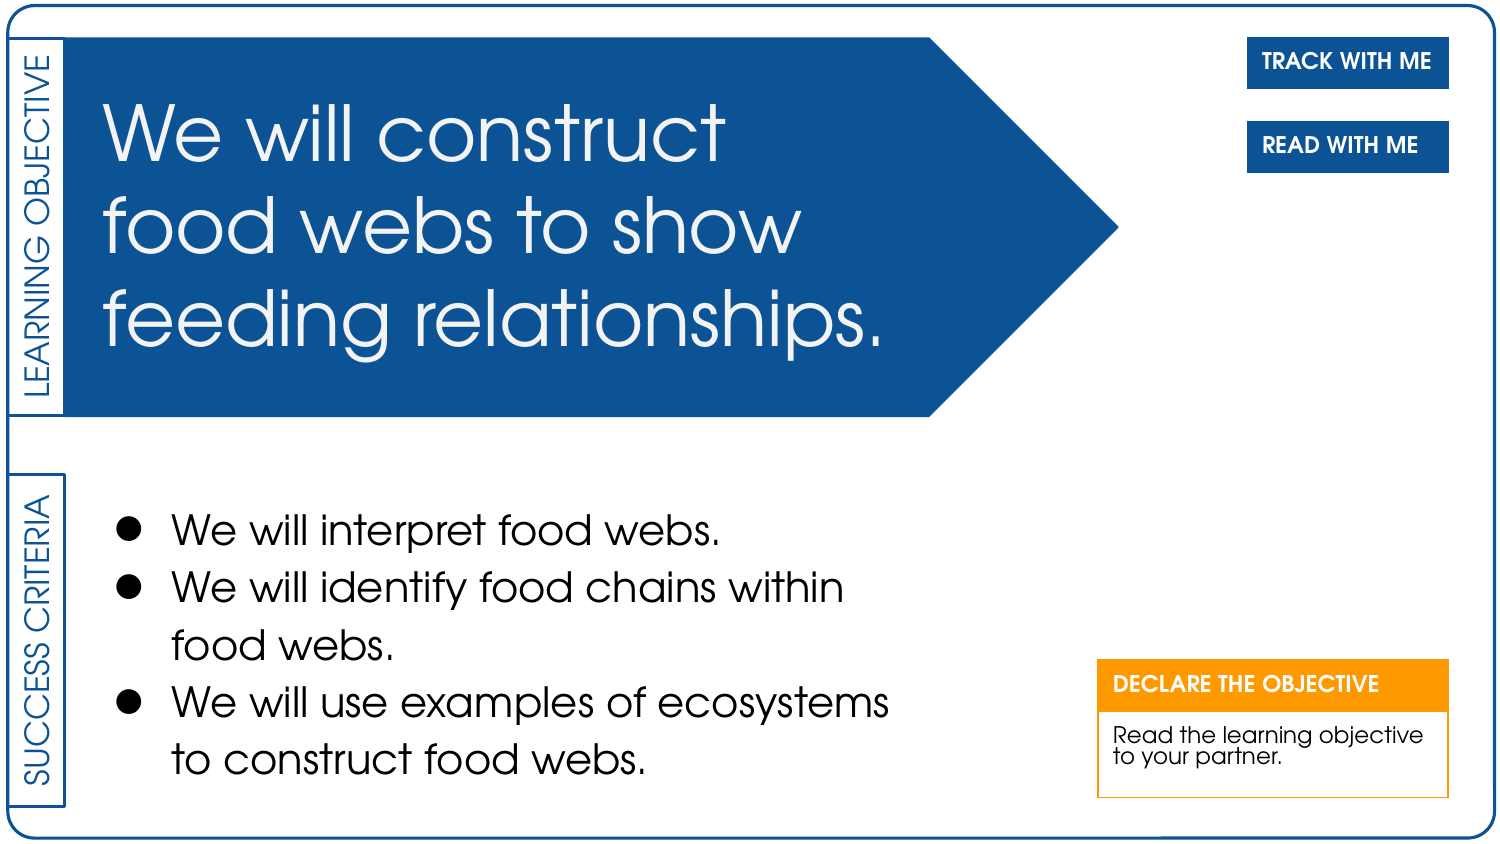

# We will construct food webs to show feeding relationships.
| TRACK WITH ME |
| --- |
| READ WITH ME |
| --- |
We will interpret food webs.
We will identify food chains within food webs.
We will use examples of ecosystems to construct food webs.
| DECLARE THE OBJECTIVE |
| --- |
| Read the learning objective to your partner. |